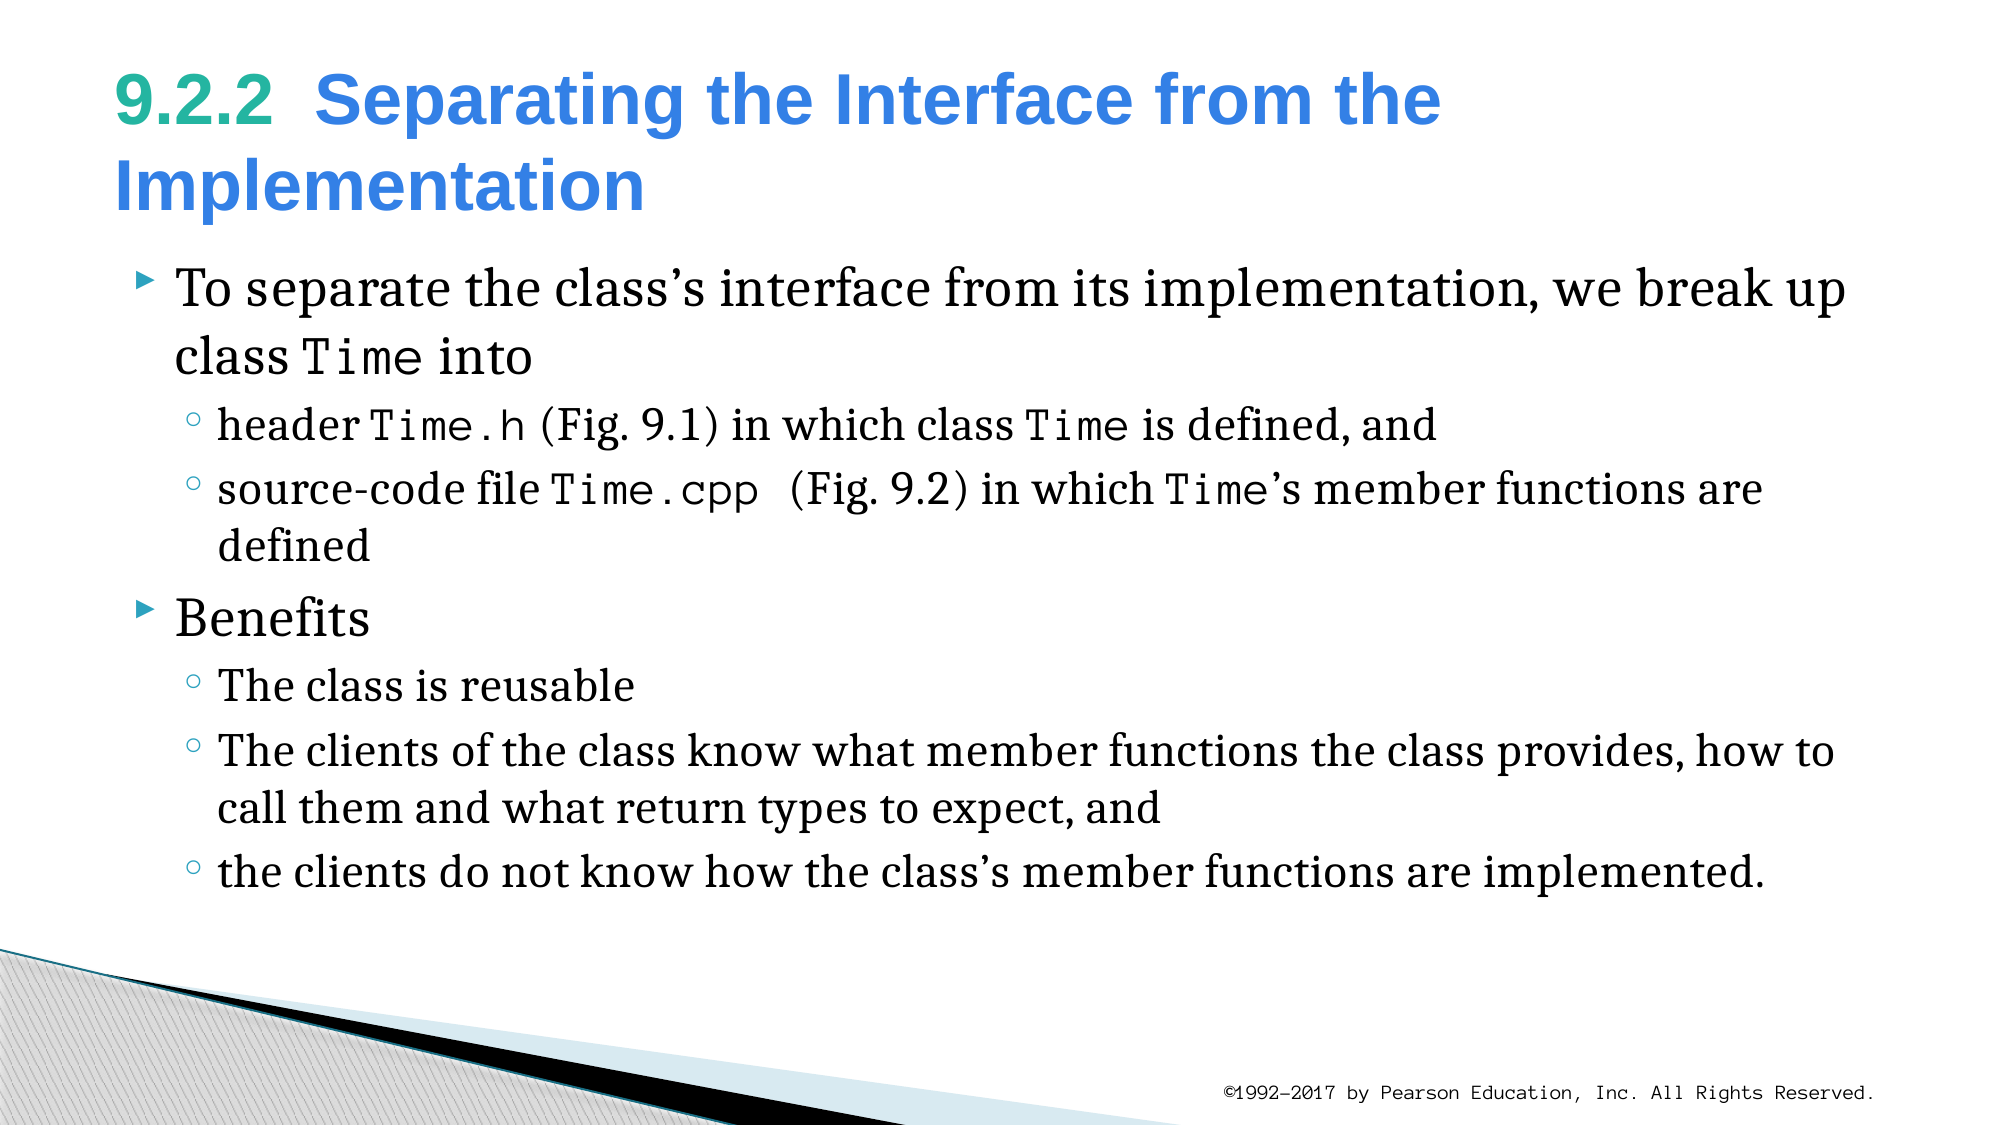

# 9.2.2  Separating the Interface from the Implementation
To separate the class’s interface from its implementation, we break up class Time into
header Time.h (Fig. 9.1) in which class Time is defined, and
source-code file Time.cpp (Fig. 9.2) in which Time’s member functions are defined
Benefits
The class is reusable
The clients of the class know what member functions the class provides, how to call them and what return types to expect, and
the clients do not know how the class’s member functions are implemented.
©1992-2017 by Pearson Education, Inc. All Rights Reserved.